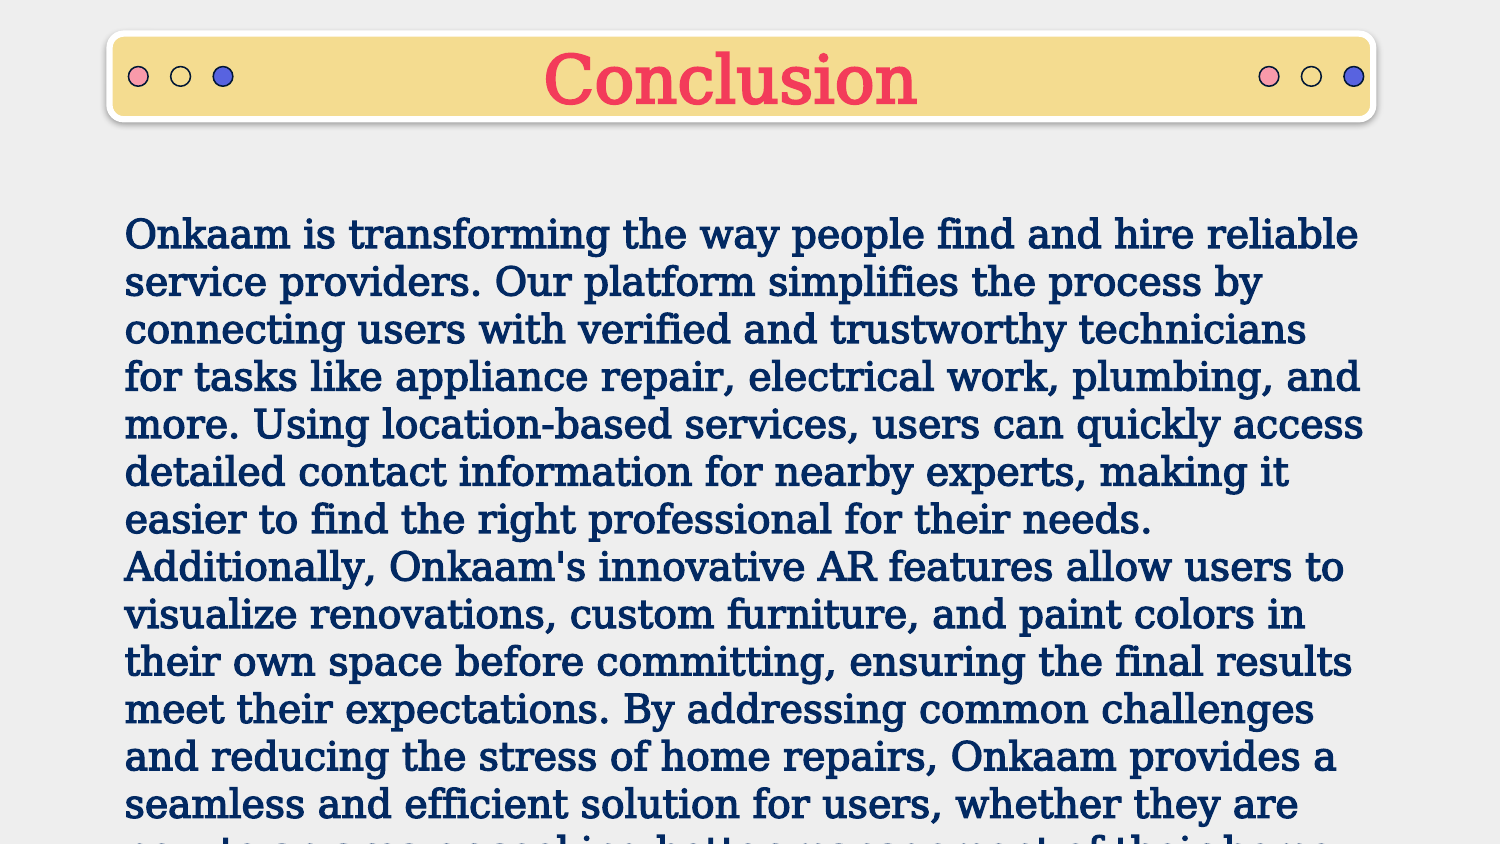

Conclusion

Onkaam is transforming the way people find and hire reliable service providers. Our platform simplifies the process by connecting users with verified and trustworthy technicians for tasks like appliance repair, electrical work, plumbing, and more. Using location-based services, users can quickly access detailed contact information for nearby experts, making it easier to find the right professional for their needs. Additionally, Onkaam's innovative AR features allow users to visualize renovations, custom furniture, and paint colors in their own space before committing, ensuring the final results meet their expectations. By addressing common challenges and reducing the stress of home repairs, Onkaam provides a seamless and efficient solution for users, whether they are new to an area or seeking better management of their home maintenance needs.